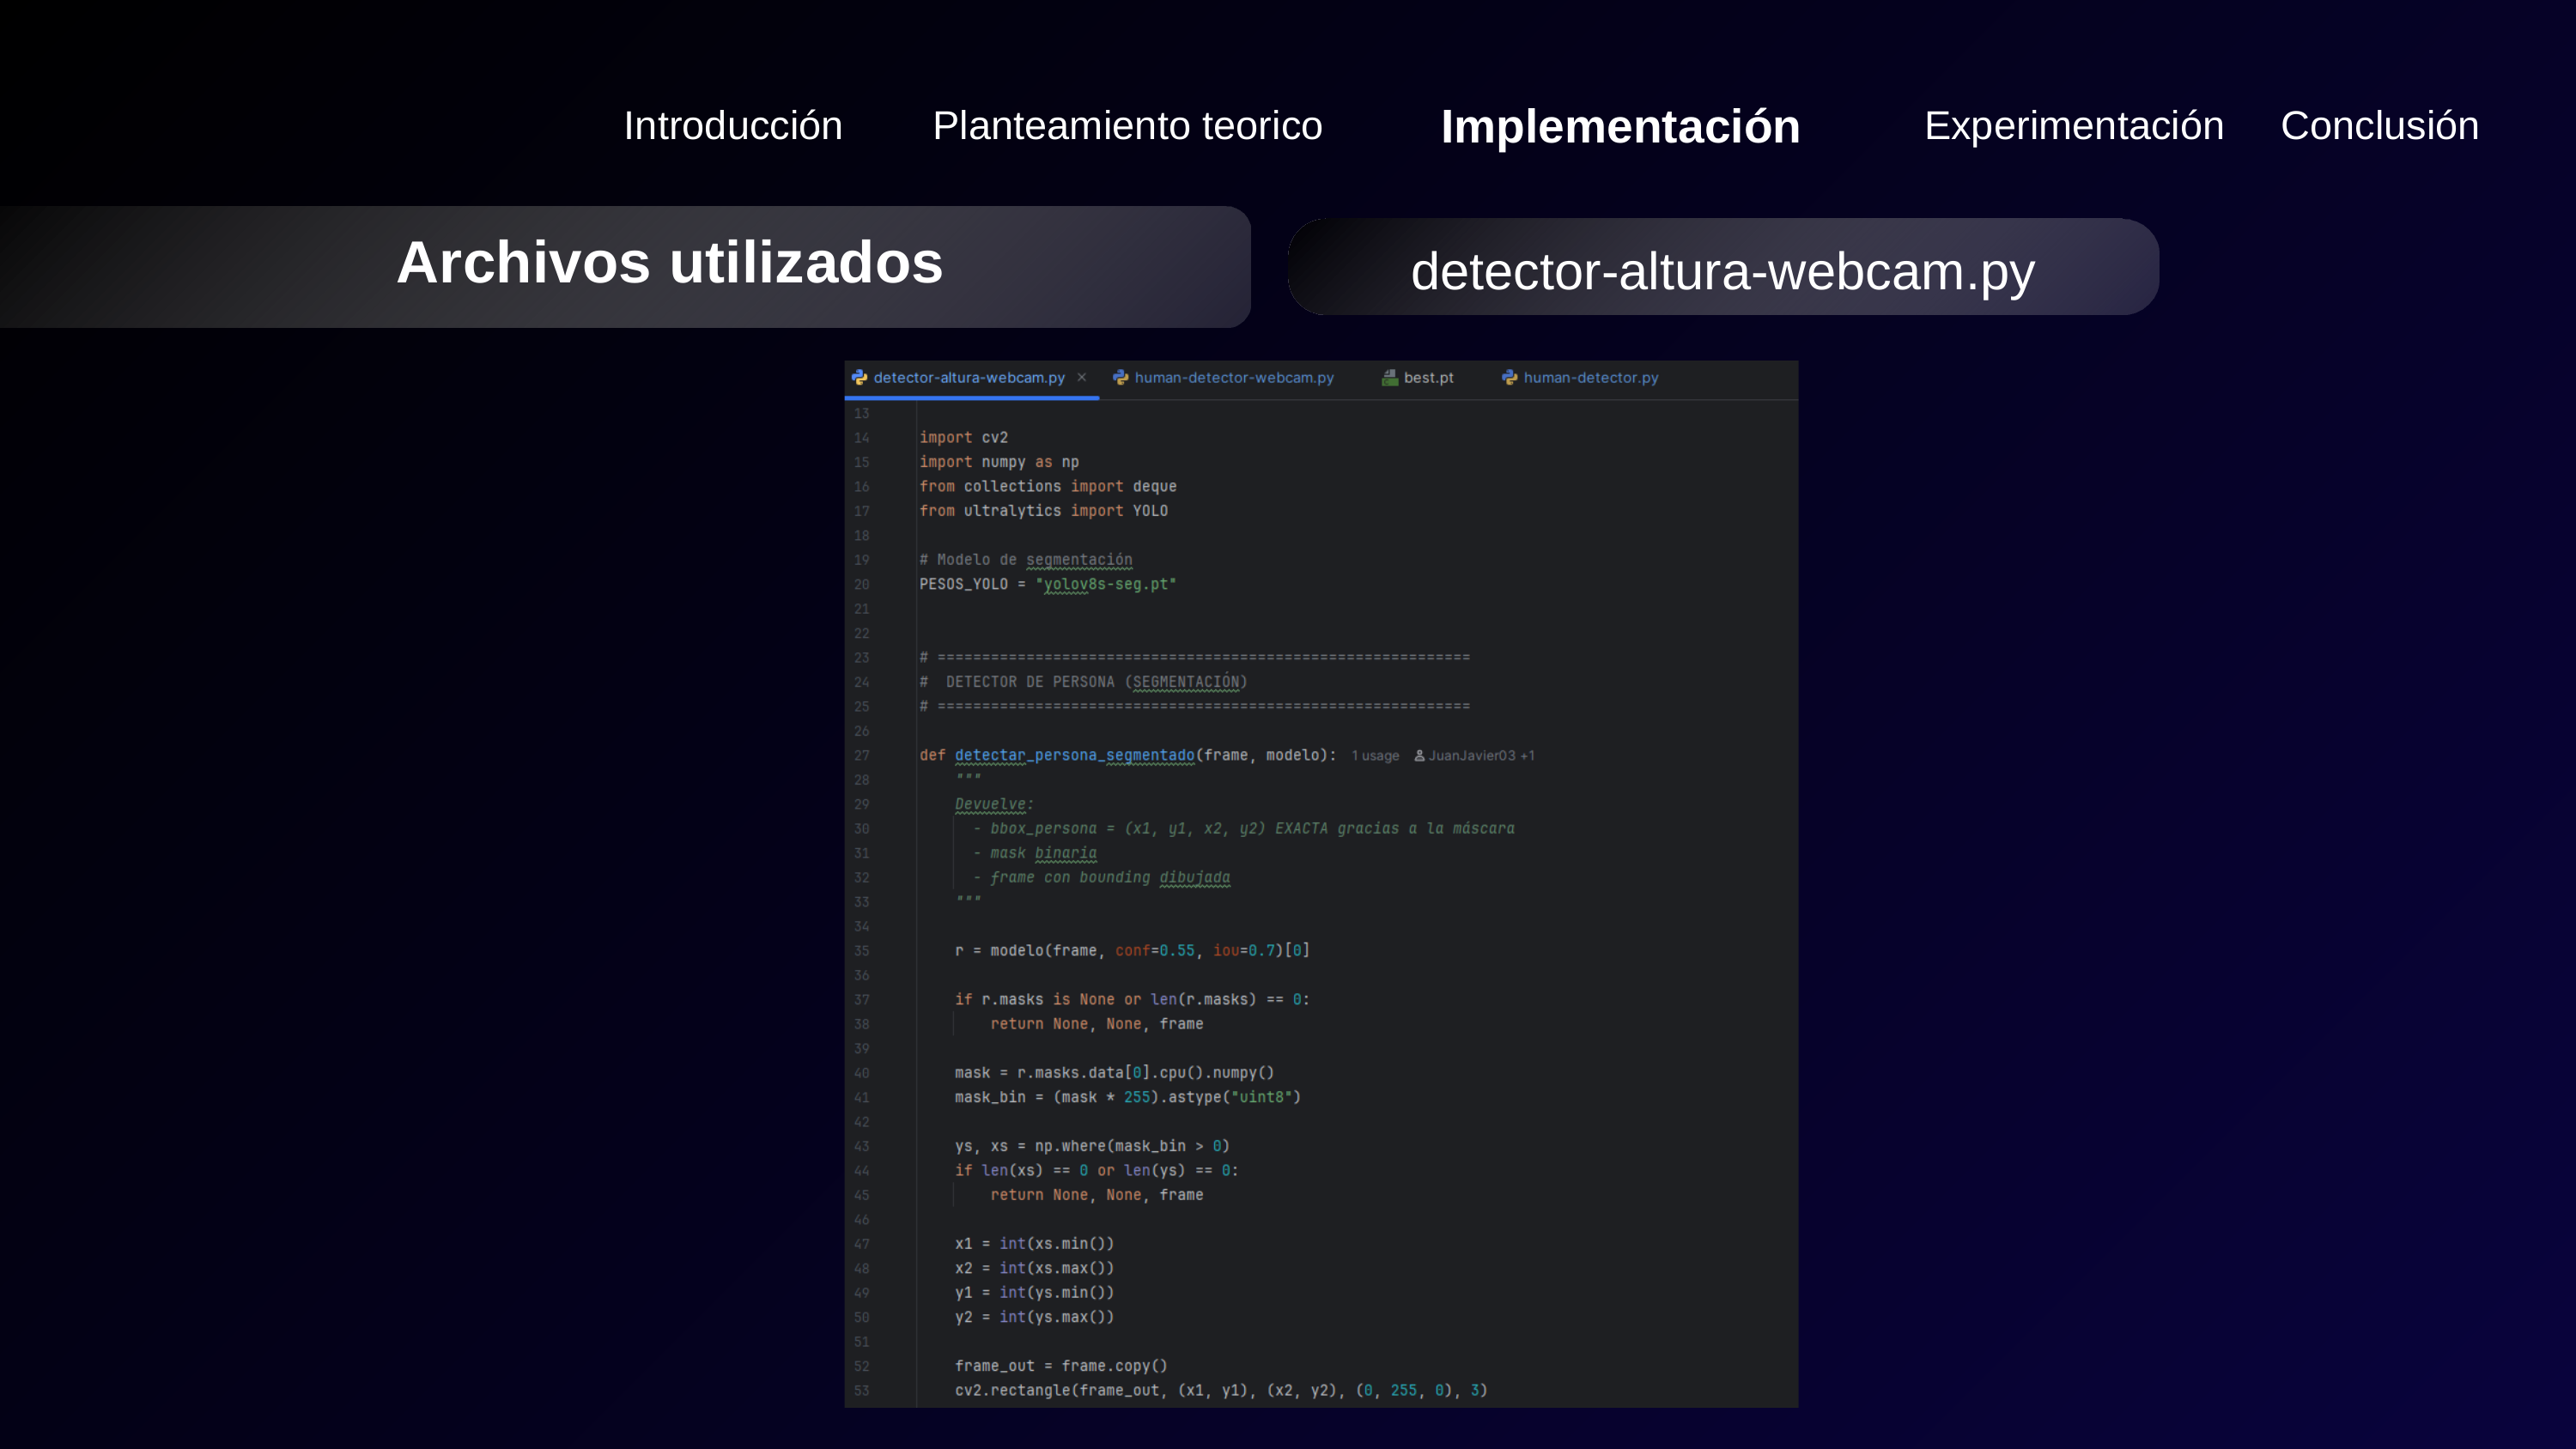

Implementación
Introducción
Conclusión
Planteamiento teorico
Experimentación

detector-altura-webcam.py
Archivos utilizados